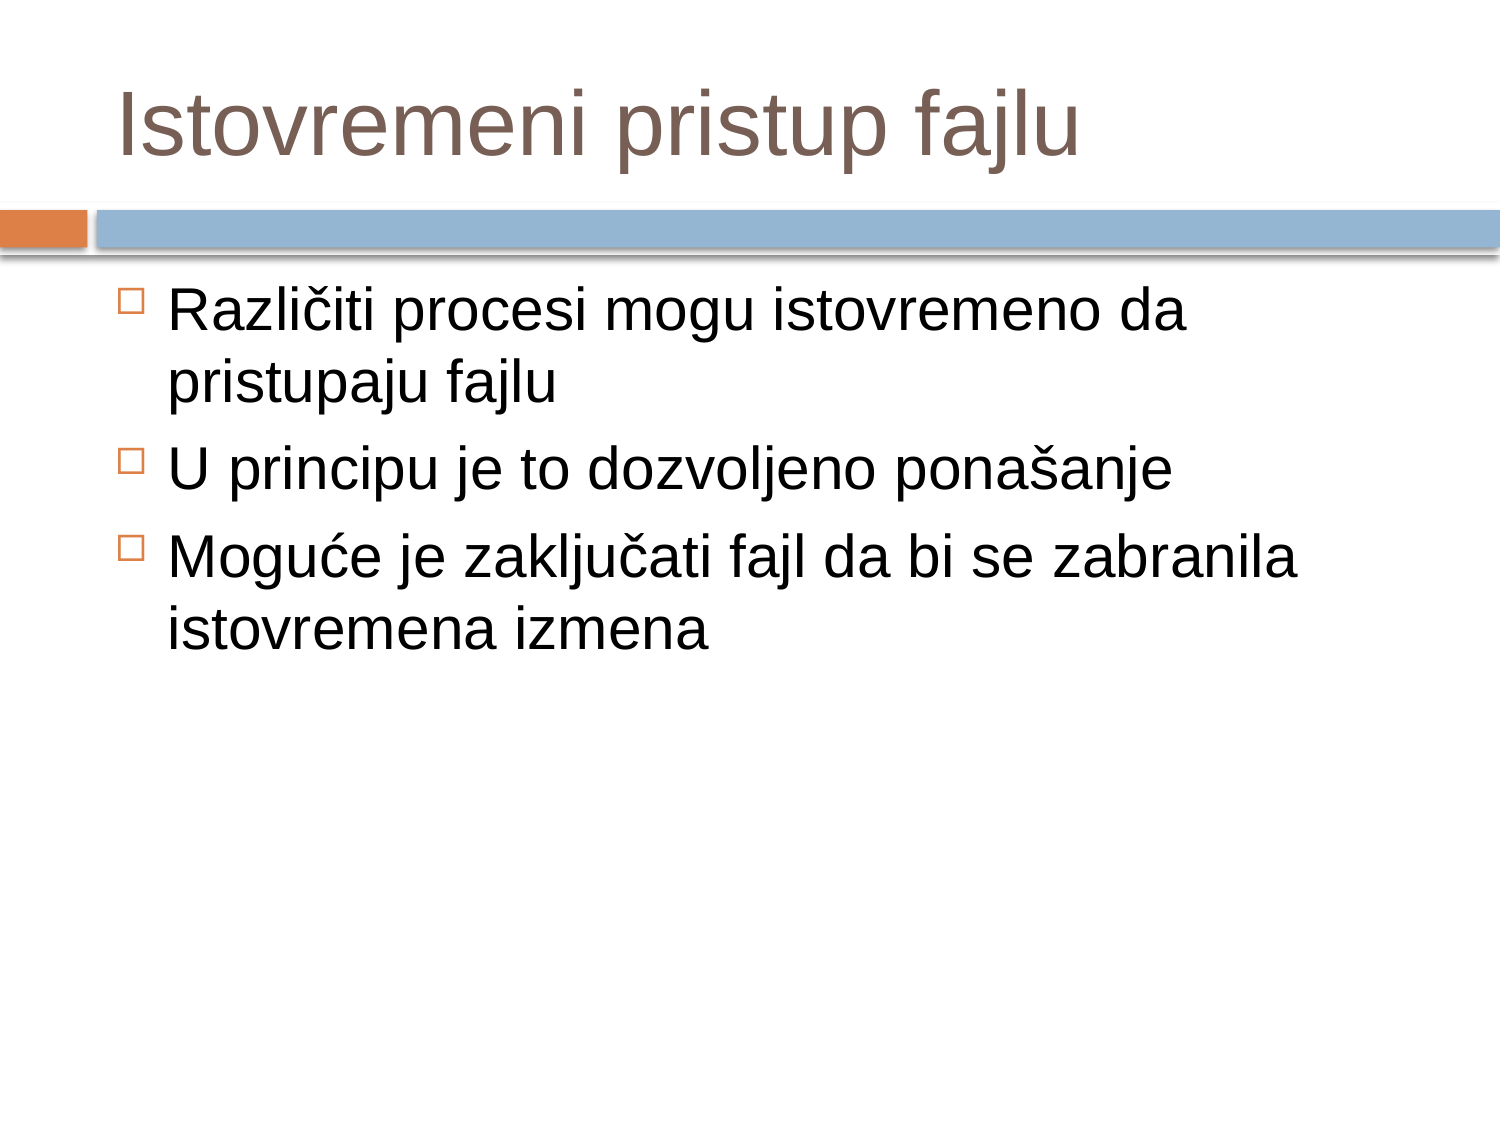

# Istovremeni pristup fajlu
Različiti procesi mogu istovremeno da pristupaju fajlu
U principu je to dozvoljeno ponašanje
Moguće je zaključati fajl da bi se zabranila istovremena izmena